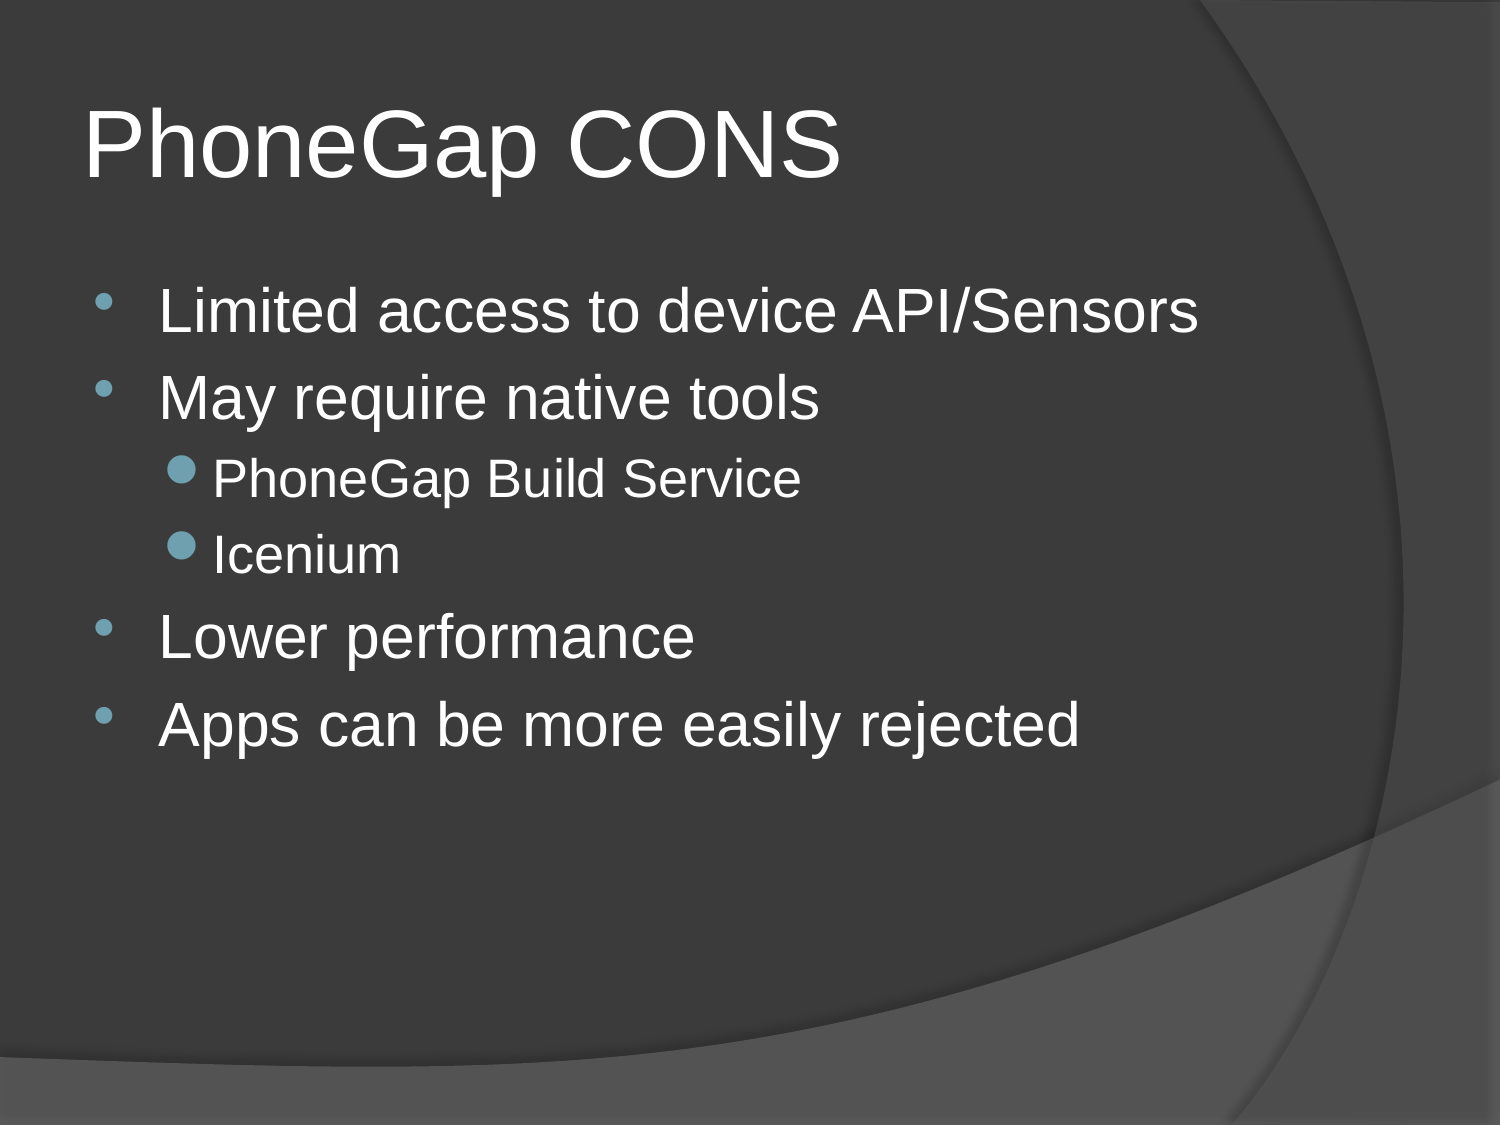

# PhoneGap CONS
Limited access to device API/Sensors
May require native tools
PhoneGap Build Service
Icenium
Lower performance
Apps can be more easily rejected